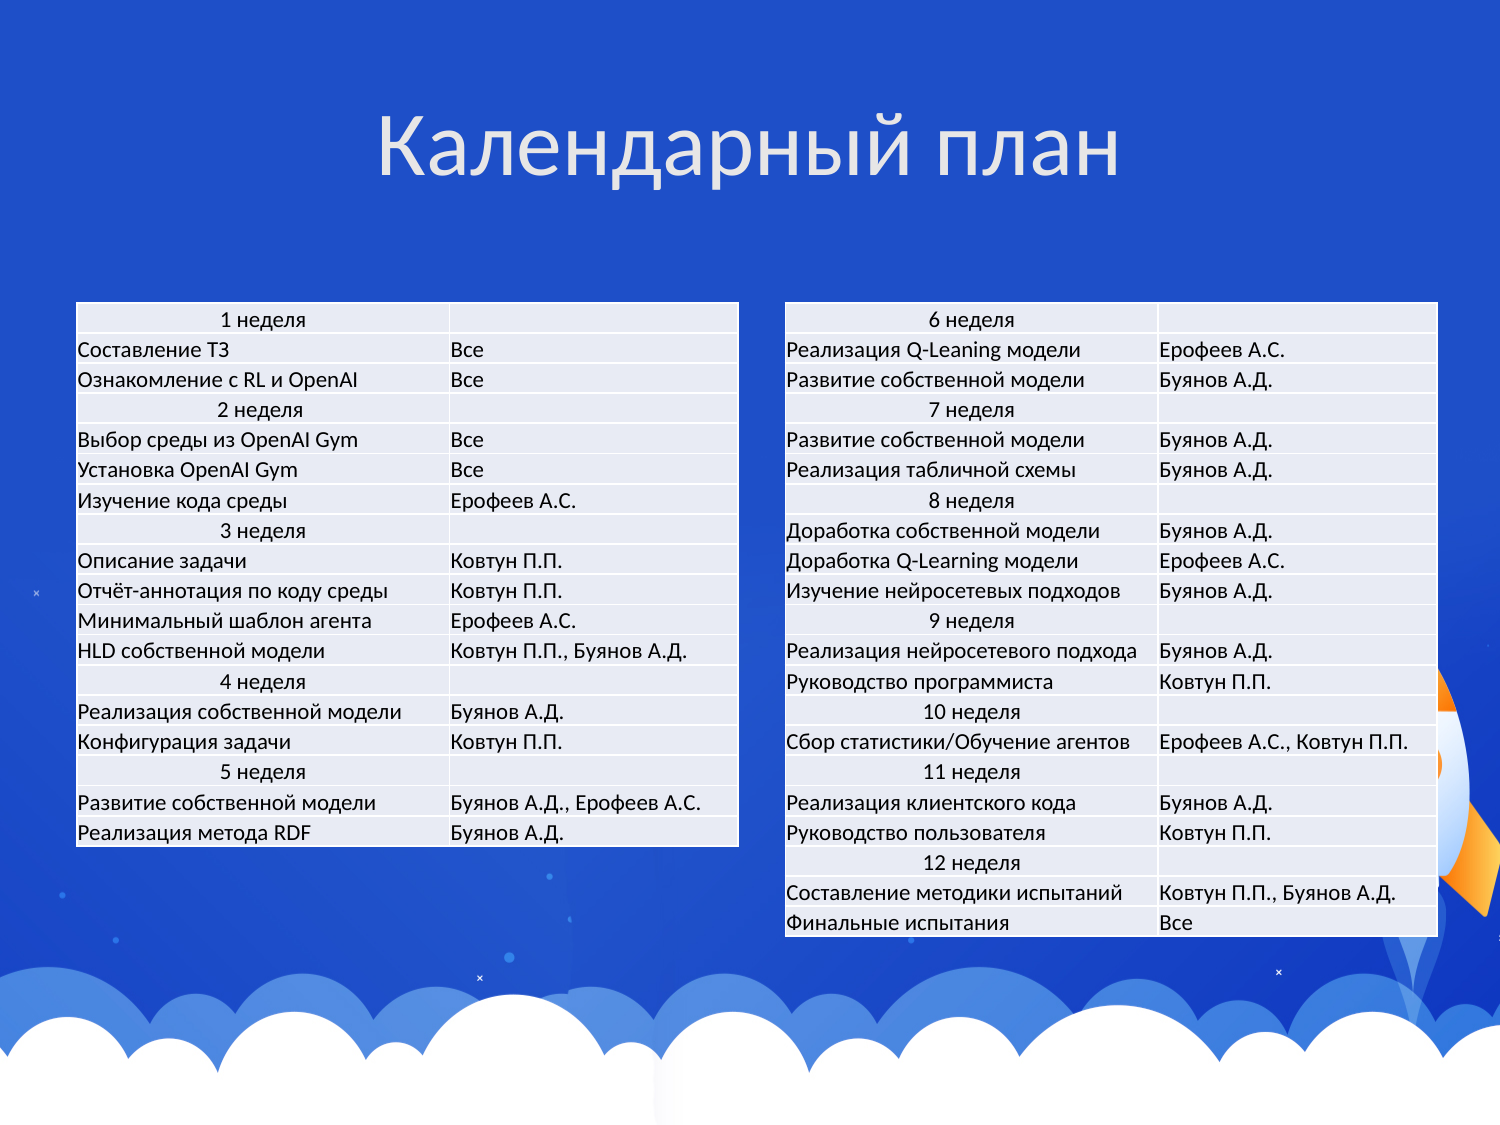

# Календарный план
| 1 неделя |  |
| --- | --- |
| Составление ТЗ | Все |
| Ознакомление с RL и OpenAI | Все |
| 2 неделя |  |
| Выбор среды из OpenAI Gym | Все |
| Установка OpenAI Gym | Все |
| Изучение кода среды | Ерофеев А.С. |
| 3 неделя |  |
| Описание задачи | Ковтун П.П. |
| Отчёт-аннотация по коду среды | Ковтун П.П. |
| Минимальный шаблон агента | Ерофеев А.С. |
| HLD собственной модели | Ковтун П.П., Буянов А.Д. |
| 4 неделя |  |
| Реализация собственной модели | Буянов А.Д. |
| Конфигурация задачи | Ковтун П.П. |
| 5 неделя |  |
| Развитие собственной модели | Буянов А.Д., Ерофеев А.С. |
| Реализация метода RDF | Буянов А.Д. |
| 6 неделя |  |
| --- | --- |
| Реализация Q-Leaning модели | Ерофеев А.С. |
| Развитие собственной модели | Буянов А.Д. |
| 7 неделя |  |
| Развитие собственной модели | Буянов А.Д. |
| Реализация табличной схемы | Буянов А.Д. |
| 8 неделя |  |
| Доработка собственной модели | Буянов А.Д. |
| Доработка Q-Learning модели | Ерофеев А.С. |
| Изучение нейросетевых подходов | Буянов А.Д. |
| 9 неделя |  |
| Реализация нейросетевого подхода | Буянов А.Д. |
| Руководство программиста | Ковтун П.П. |
| 10 неделя |  |
| Сбор статистики/Обучение агентов | Ерофеев А.С., Ковтун П.П. |
| 11 неделя |  |
| Реализация клиентского кода | Буянов А.Д. |
| Руководство пользователя | Ковтун П.П. |
| 12 неделя |  |
| Составление методики испытаний | Ковтун П.П., Буянов А.Д. |
| Финальные испытания | Все |
*Игорь Громов погиб на 3 неделе †